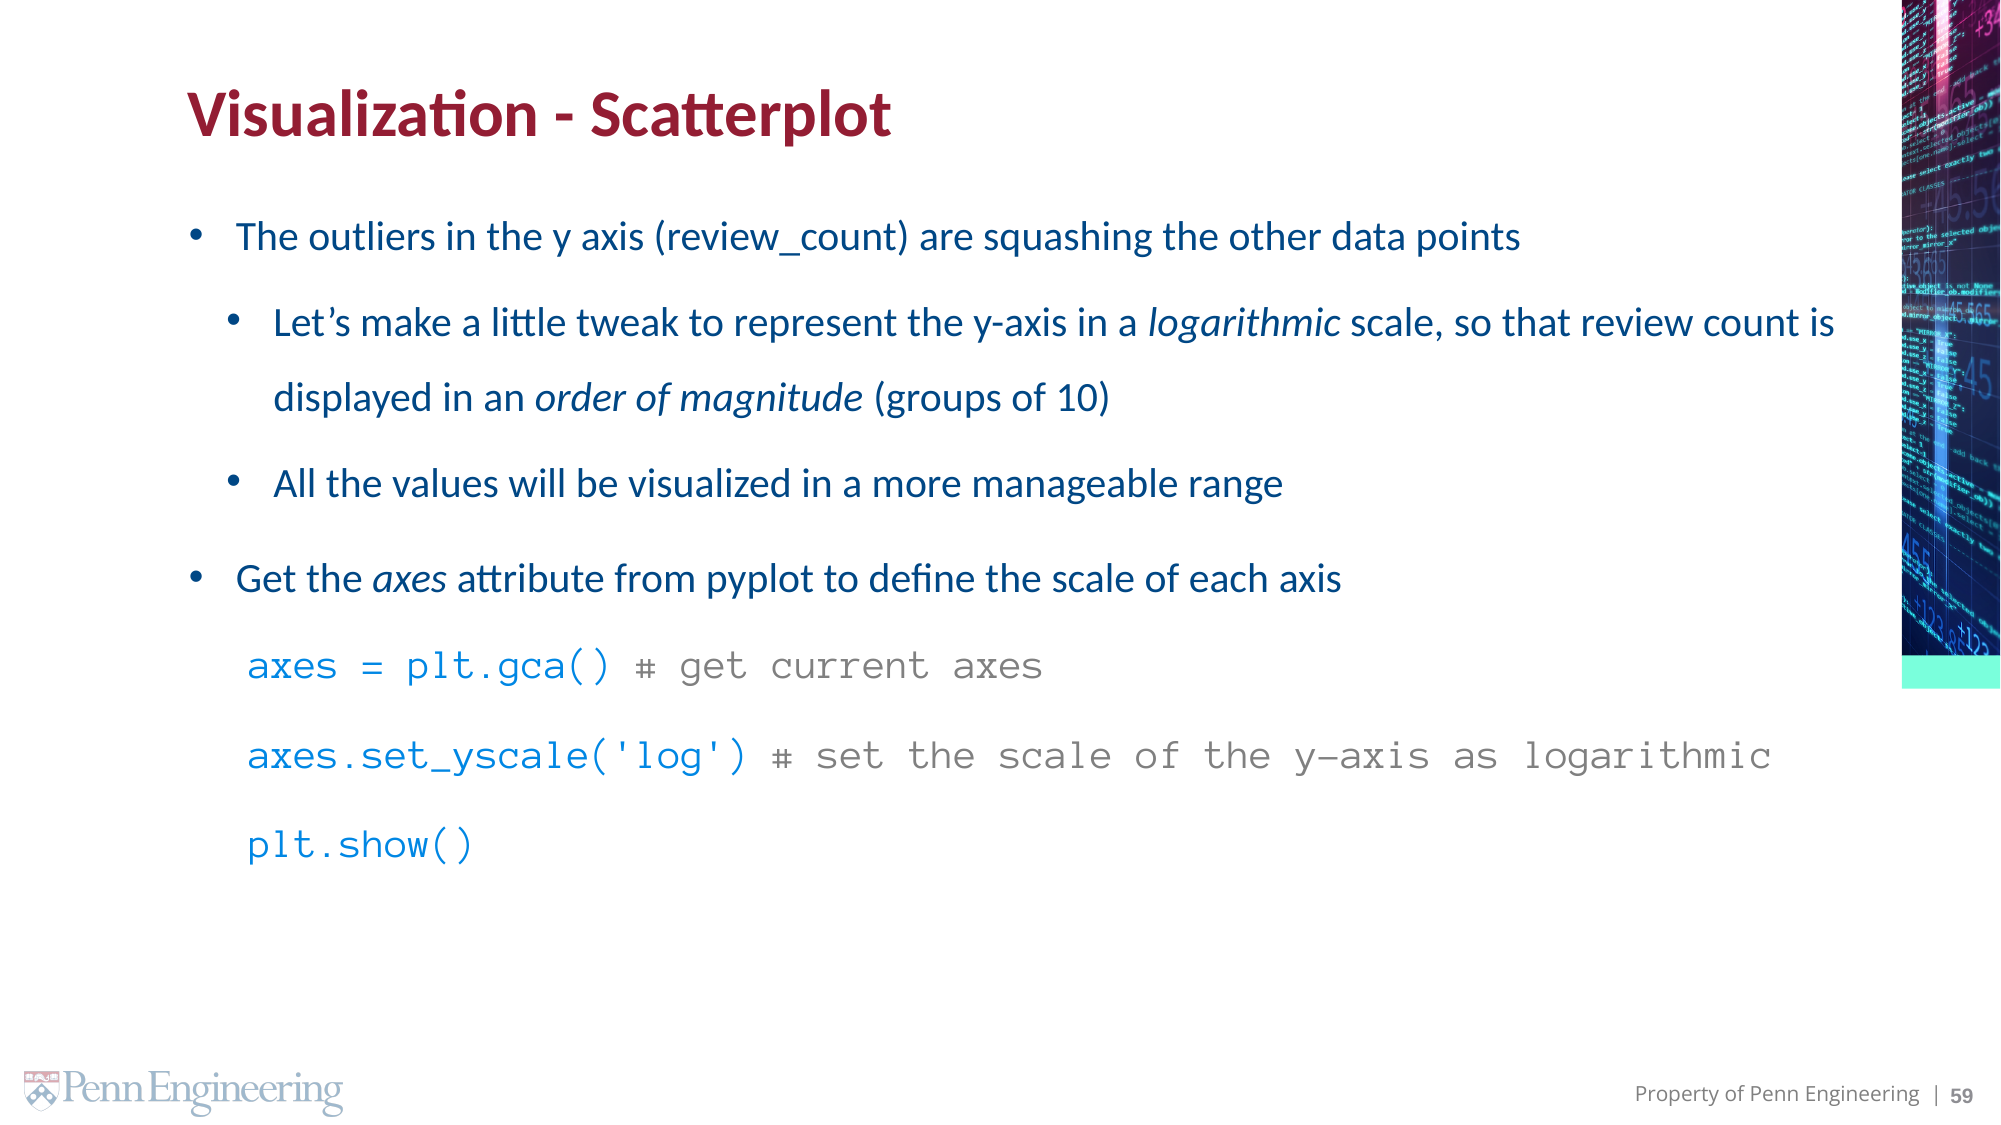

# Visualization - Scatterplot
The outliers in the y axis (review_count) are squashing the other data points
Let’s make a little tweak to represent the y-axis in a logarithmic scale, so that review count is displayed in an order of magnitude (groups of 10)
All the values will be visualized in a more manageable range
Get the axes attribute from pyplot to define the scale of each axis
 axes = plt.gca() # get current axes
 axes.set_yscale('log') # set the scale of the y-axis as logarithmic
 plt.show()

59